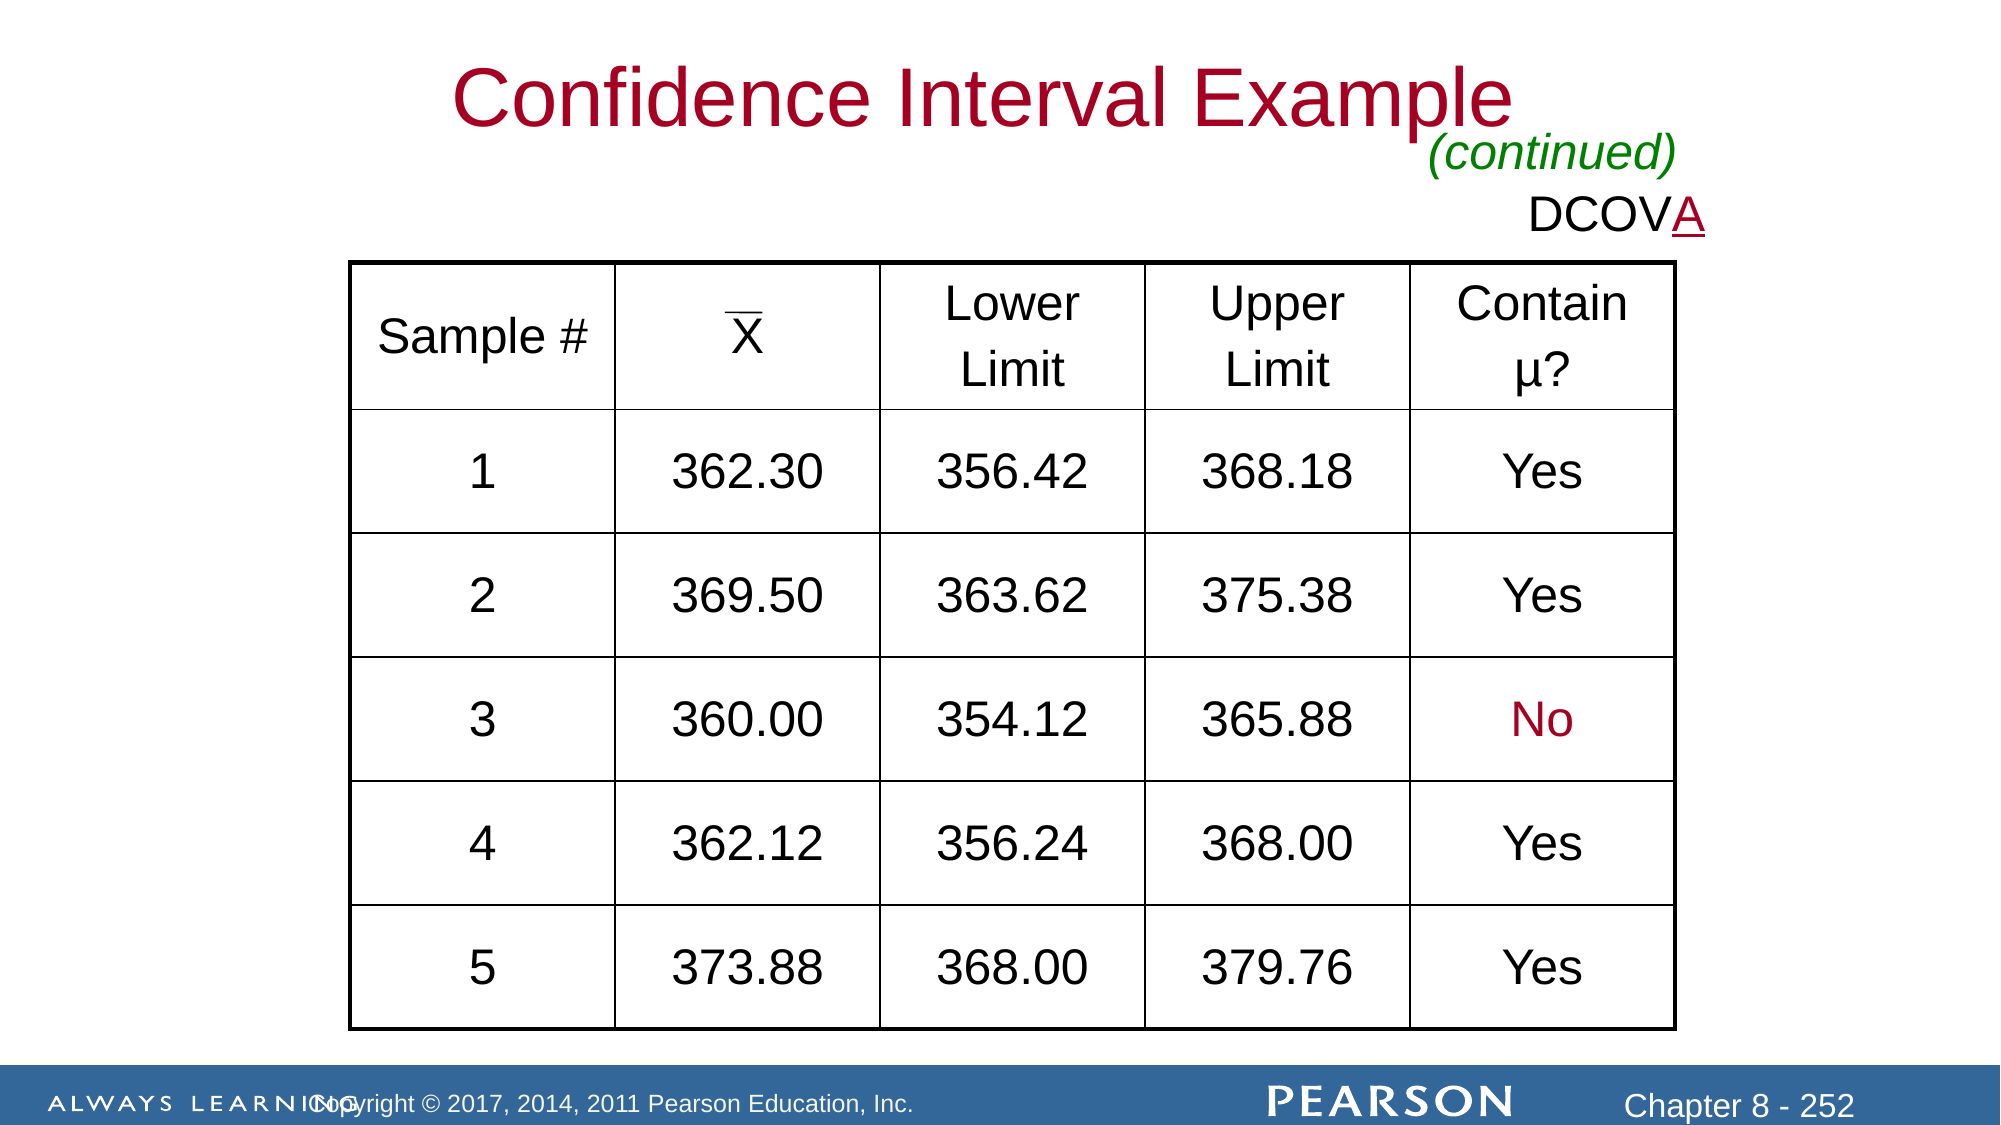

Confidence Interval Example
(continued)
DCOVA
| Sample # | X | Lower Limit | Upper Limit | Contain µ? |
| --- | --- | --- | --- | --- |
| 1 | 362.30 | 356.42 | 368.18 | Yes |
| 2 | 369.50 | 363.62 | 375.38 | Yes |
| 3 | 360.00 | 354.12 | 365.88 | No |
| 4 | 362.12 | 356.24 | 368.00 | Yes |
| 5 | 373.88 | 368.00 | 379.76 | Yes |